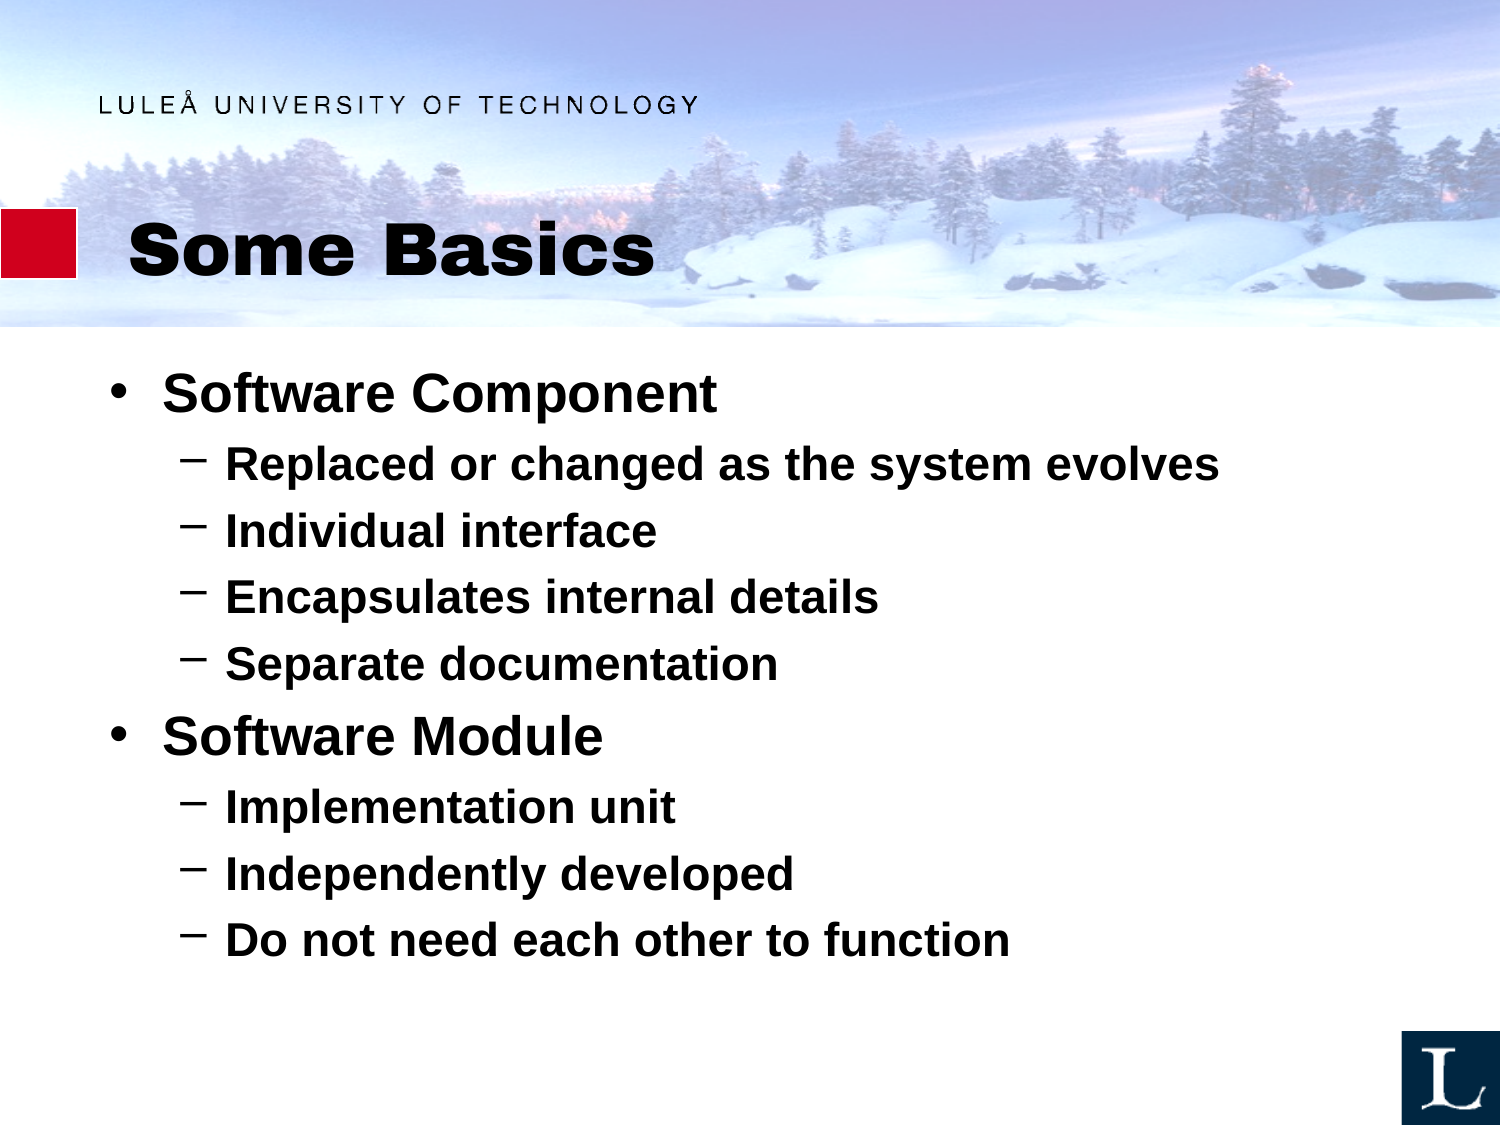

# Some Basics
Software Component
Replaced or changed as the system evolves
Individual interface
Encapsulates internal details
Separate documentation
Software Module
Implementation unit
Independently developed
Do not need each other to function